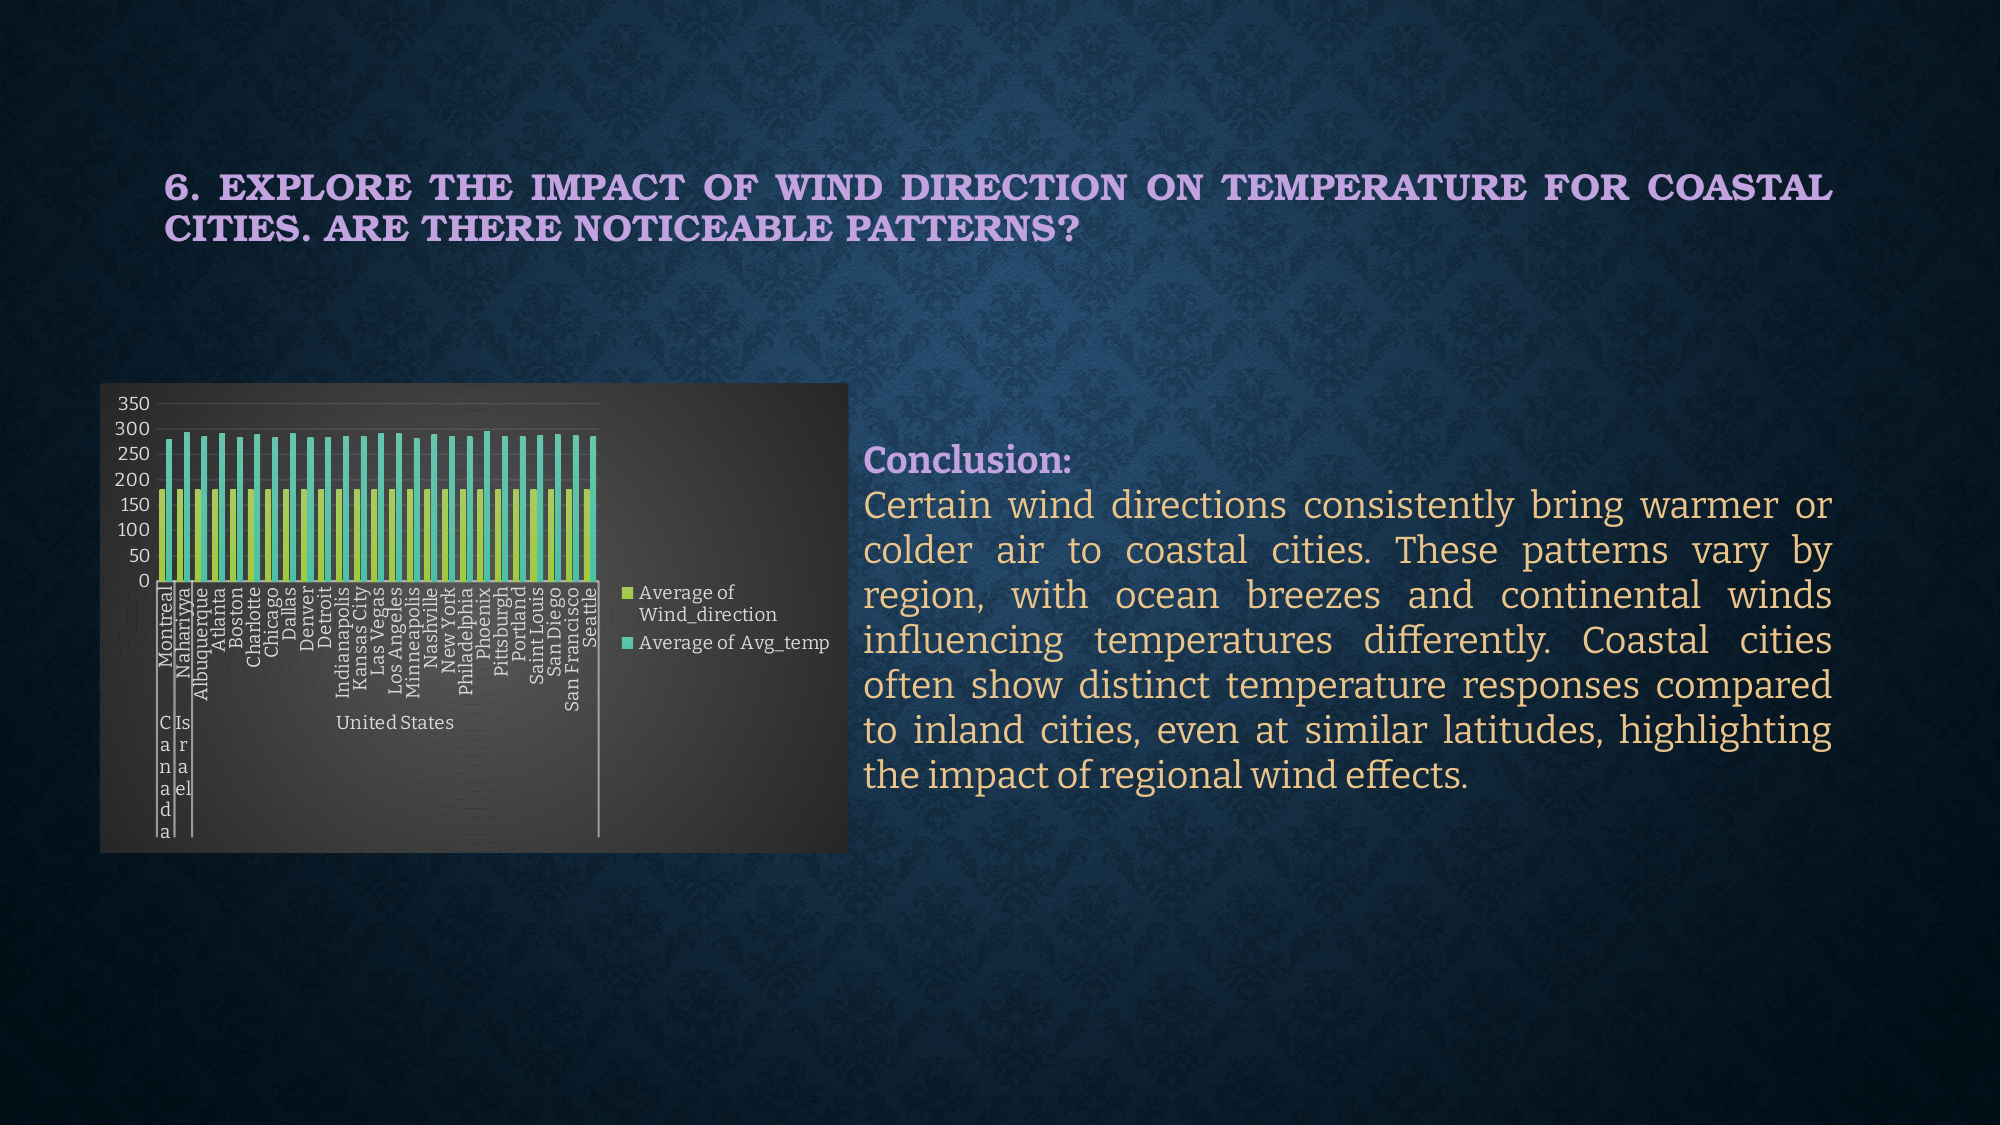

# 6. Explore the impact of wind direction on temperature for coastal cities. Are there noticeable patterns?

### Chart

| Category | Average of  Wind_direction | Average of  Avg_temp |
|---|---|---|
| Montreal | 180.0 | 280.36471845511494 |
| Nahariyya | 180.0 | 292.94764195359556 |
| Albuquerque | 180.0 | 285.21113387017624 |
| Atlanta | 180.0 | 290.6316660143118 |
| Boston | 180.0 | 284.29245703767475 |
| Charlotte | 180.0 | 288.8255748981641 |
| Chicago | 180.0 | 283.5471185643118 |
| Dallas | 180.0 | 291.20162426515566 |
| Denver | 180.0 | 283.4076211224984 |
| Detroit | 180.0 | 283.3775753718239 |
| Indianapolis | 180.0 | 284.59980625931314 |
| Kansas City | 180.0 | 285.2148060342902 |
| Las Vegas | 180.0 | 290.7900741644783 |
| Los Angeles | 180.0 | 290.7569355690617 |
| Minneapolis | 180.0 | 281.87195154774287 |
| Nashville | 180.0 | 288.5991137682384 |
| New York | 180.0 | 286.0103280004814 |
| Philadelphia | 180.0 | 285.80204629803393 |
| Phoenix | 180.0 | 295.14648063809284 |
| Pittsburgh | 180.0 | 284.7032563624997 |
| Portland | 180.0 | 285.17065529326857 |
| Saint Louis | 180.0 | 286.5605258361105 |
| San Diego | 180.0 | 289.35397611360315 |
| San Francisco | 180.0 | 287.25815377825114 |
| Seattle | 180.0 | 284.79318017696295 |
Conclusion:
Certain wind directions consistently bring warmer or colder air to coastal cities. These patterns vary by region, with ocean breezes and continental winds influencing temperatures differently. Coastal cities often show distinct temperature responses compared to inland cities, even at similar latitudes, highlighting the impact of regional wind effects.